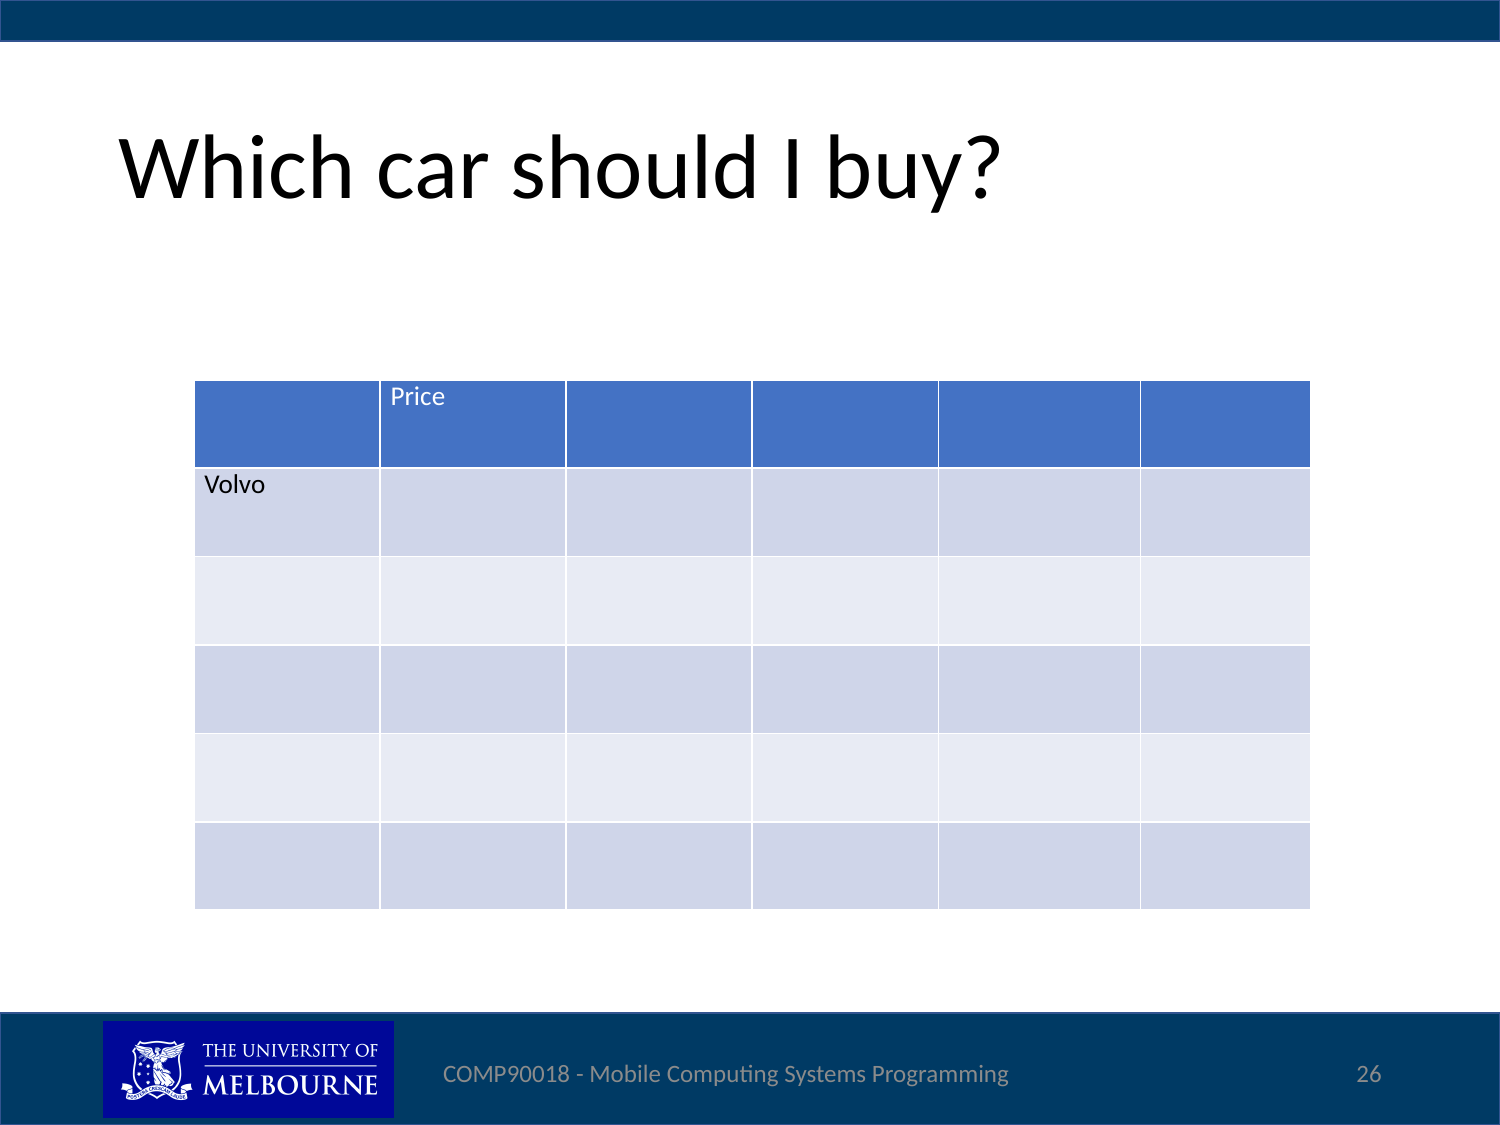

# Which car should I buy?

|  | Price |  |  |  |  |
| --- | --- | --- | --- | --- | --- |
| Volvo |  |  |  |  |  |
|  |  |  |  |  |  |
|  |  |  |  |  |  |
|  |  |  |  |  |  |
|  |  |  |  |  |  |
COMP90018 - Mobile Computing Systems Programming
26